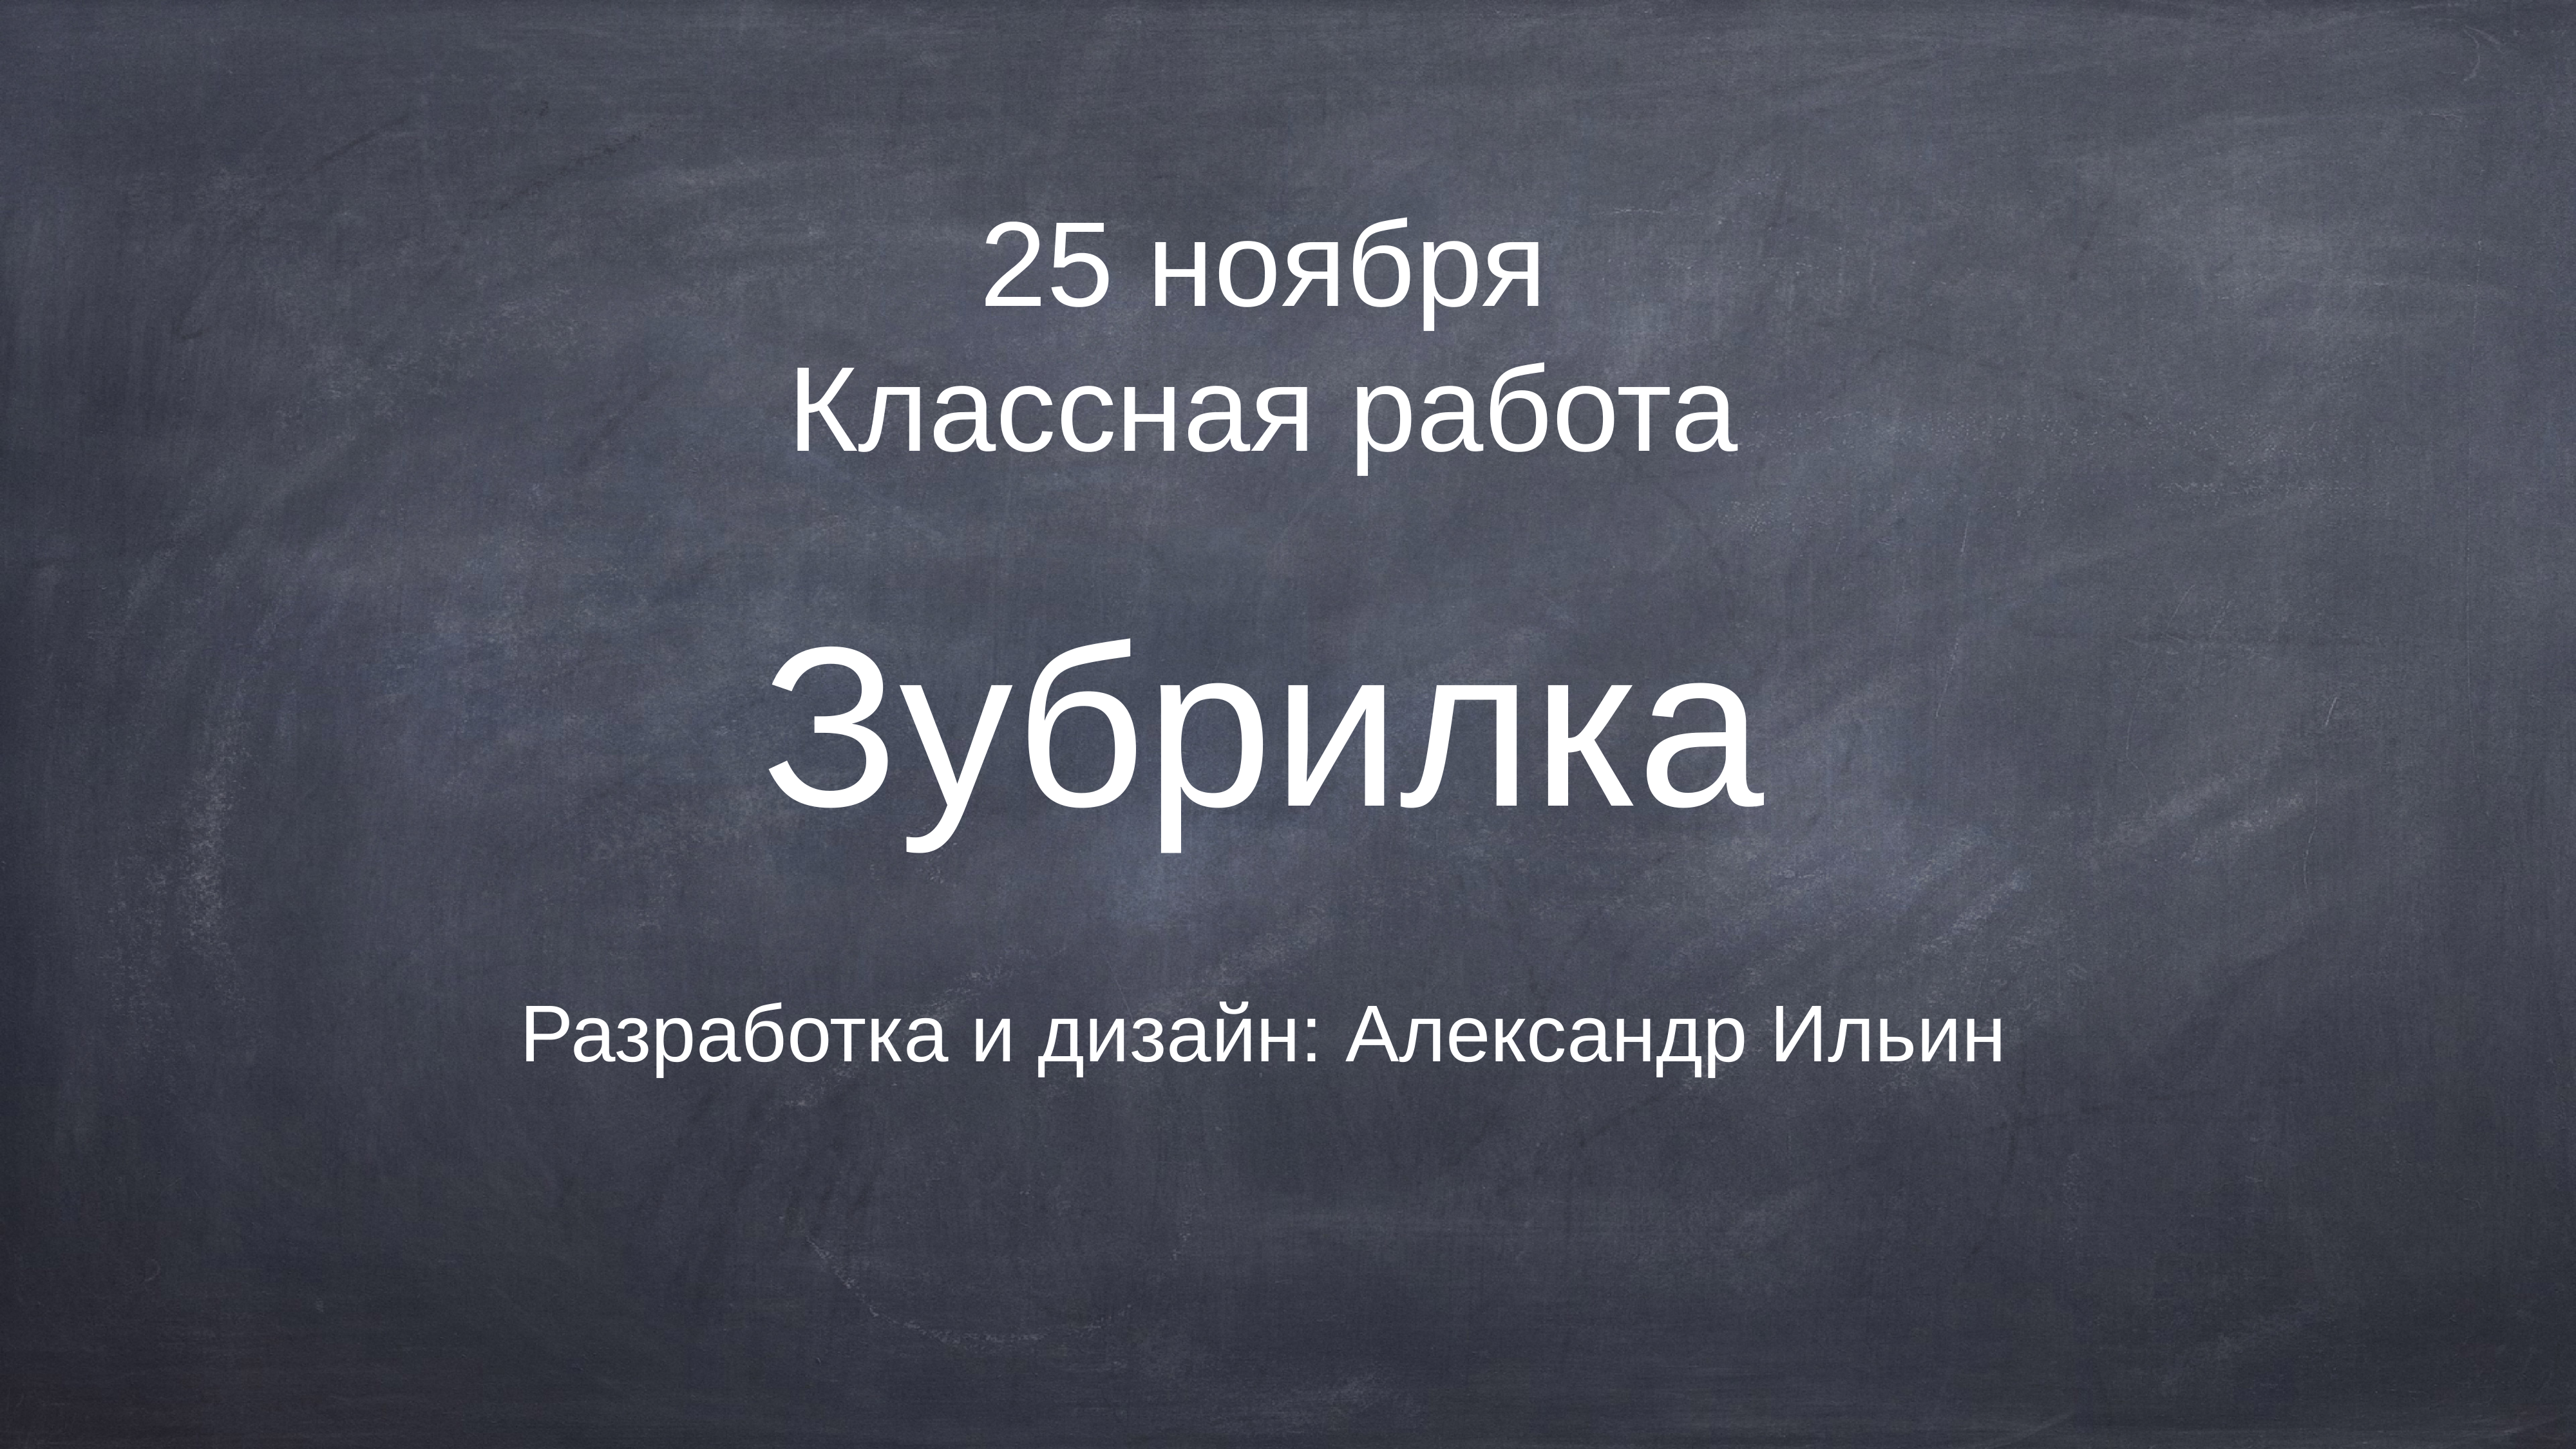

25 ноября
Классная работа
# Зубрилка
Разработка и дизайн: Александр Ильин